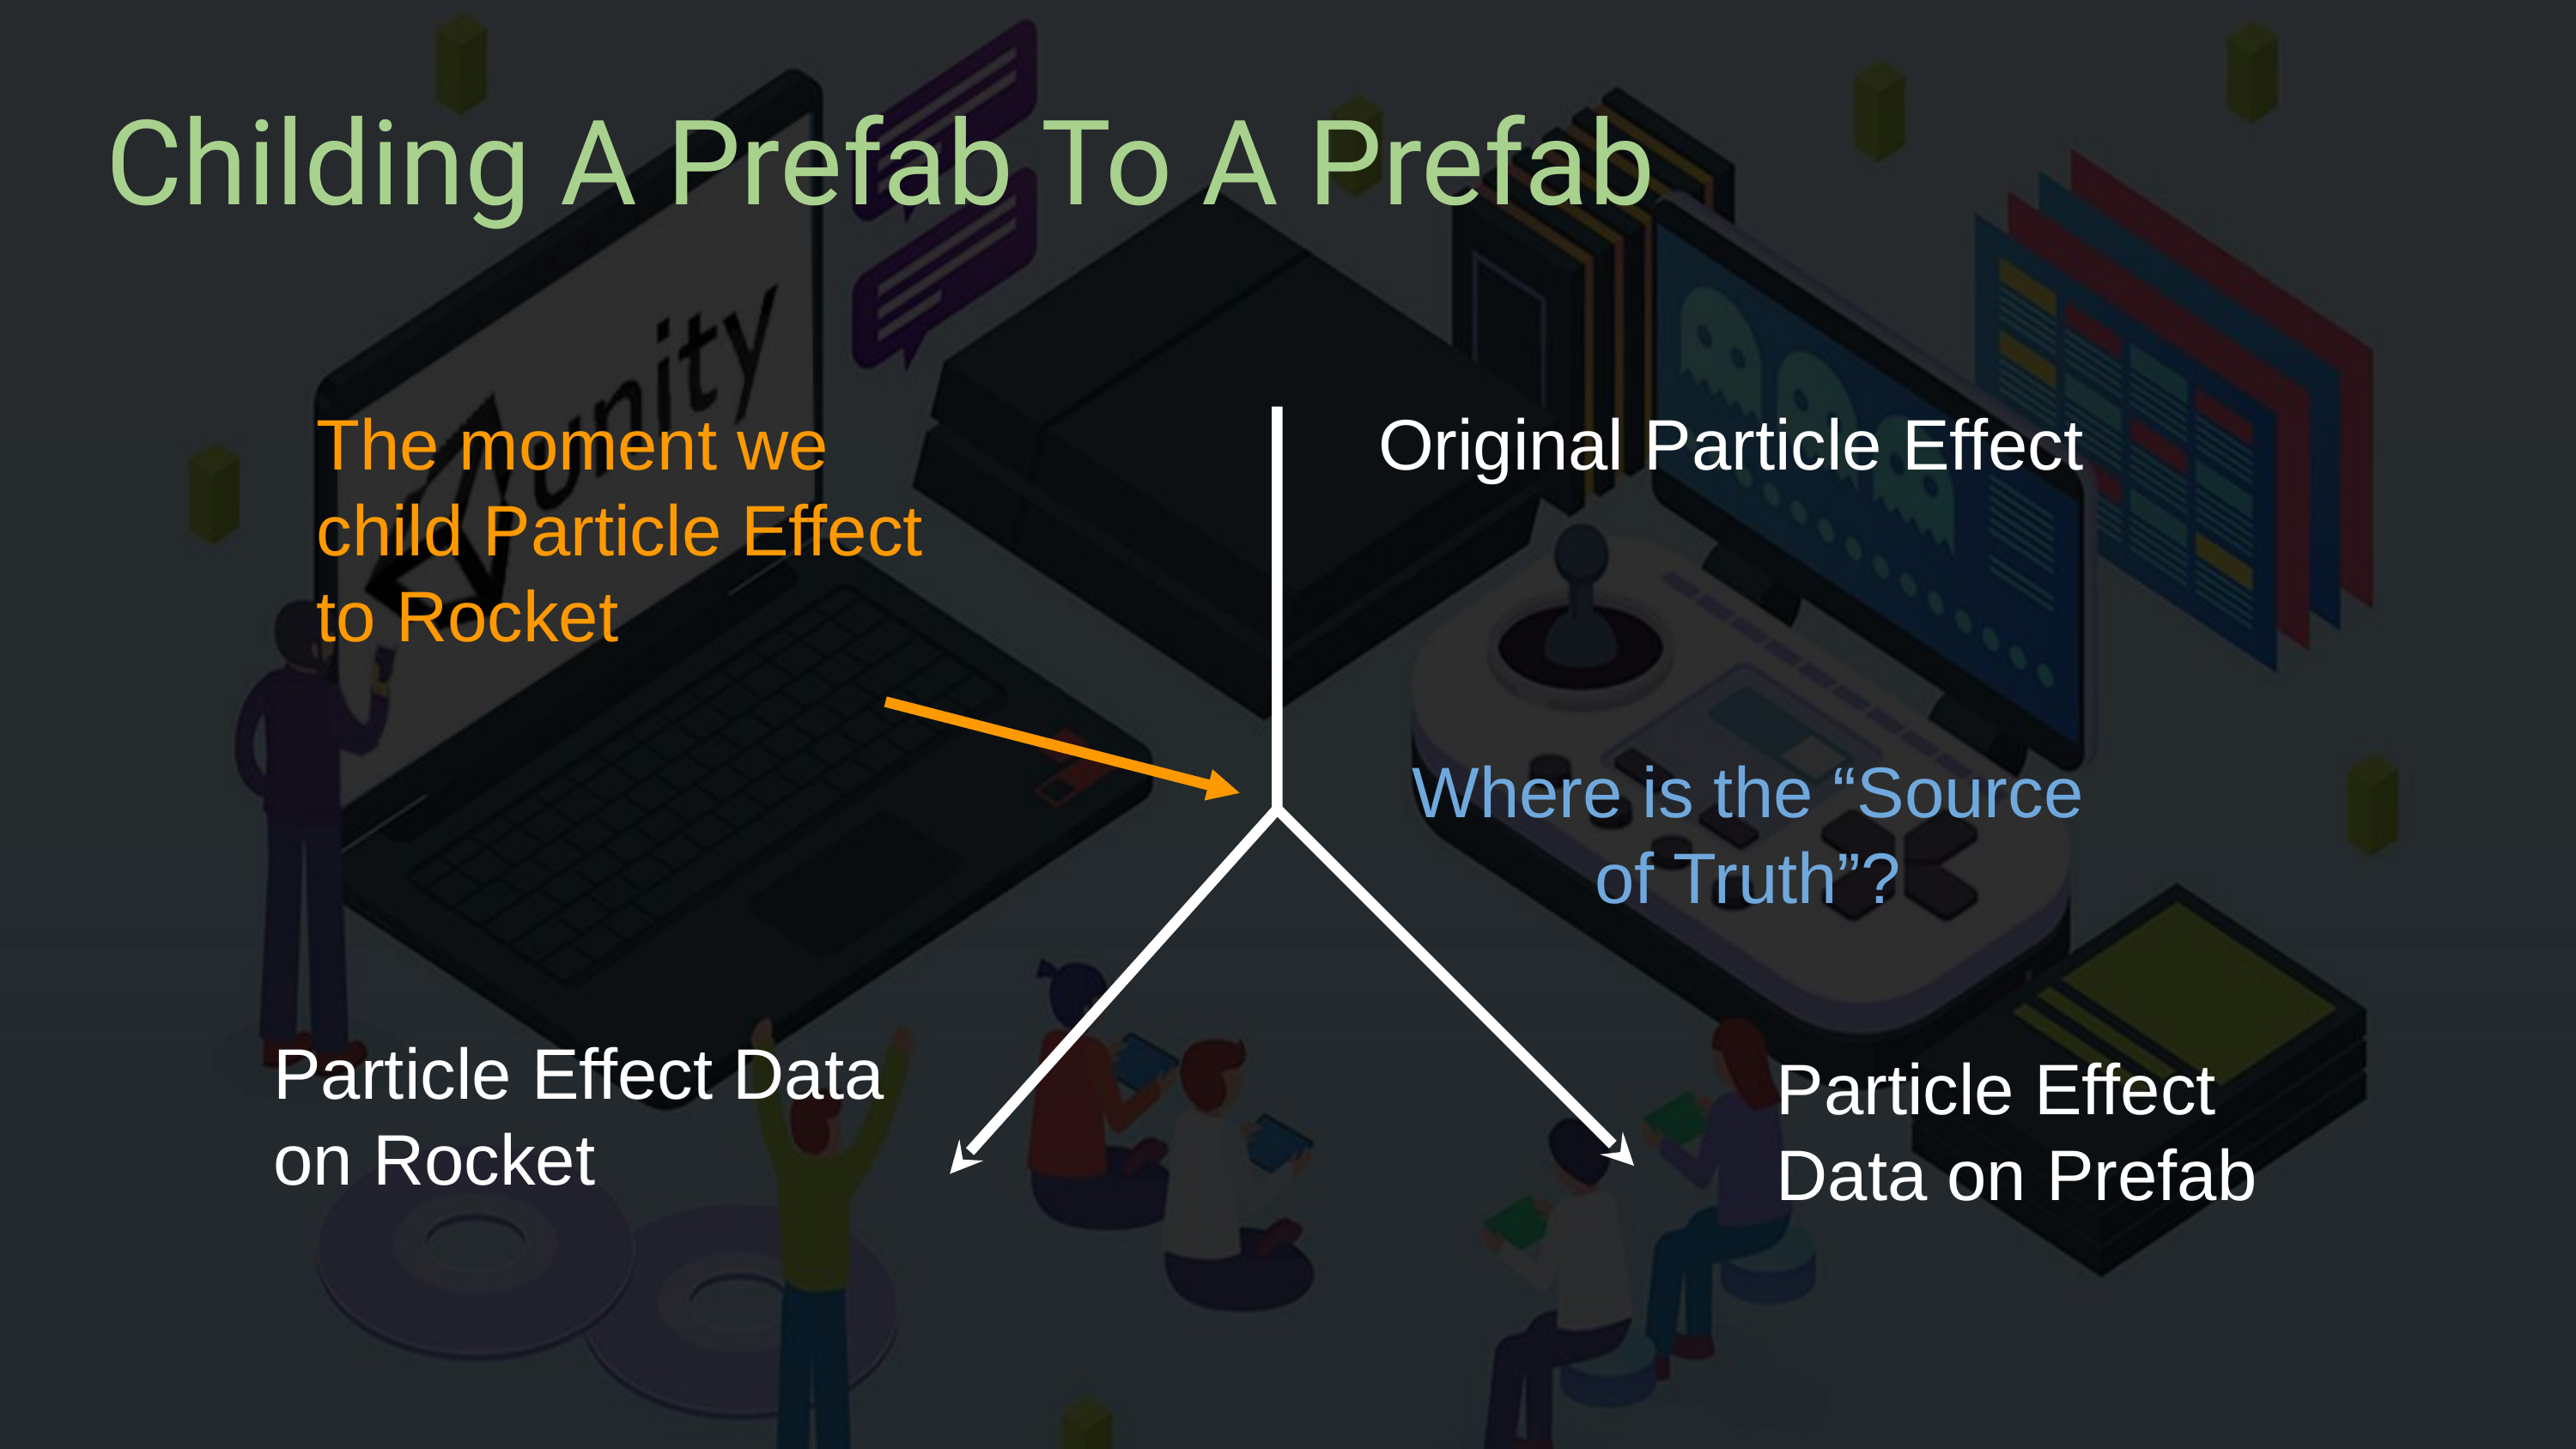

# Childing A Prefab To A Prefab
The moment we child Particle Effect to Rocket
Original Particle Effect

Where is the “Source of Truth”?

Particle Effect Data on Rocket
Particle Effect Data on Prefab